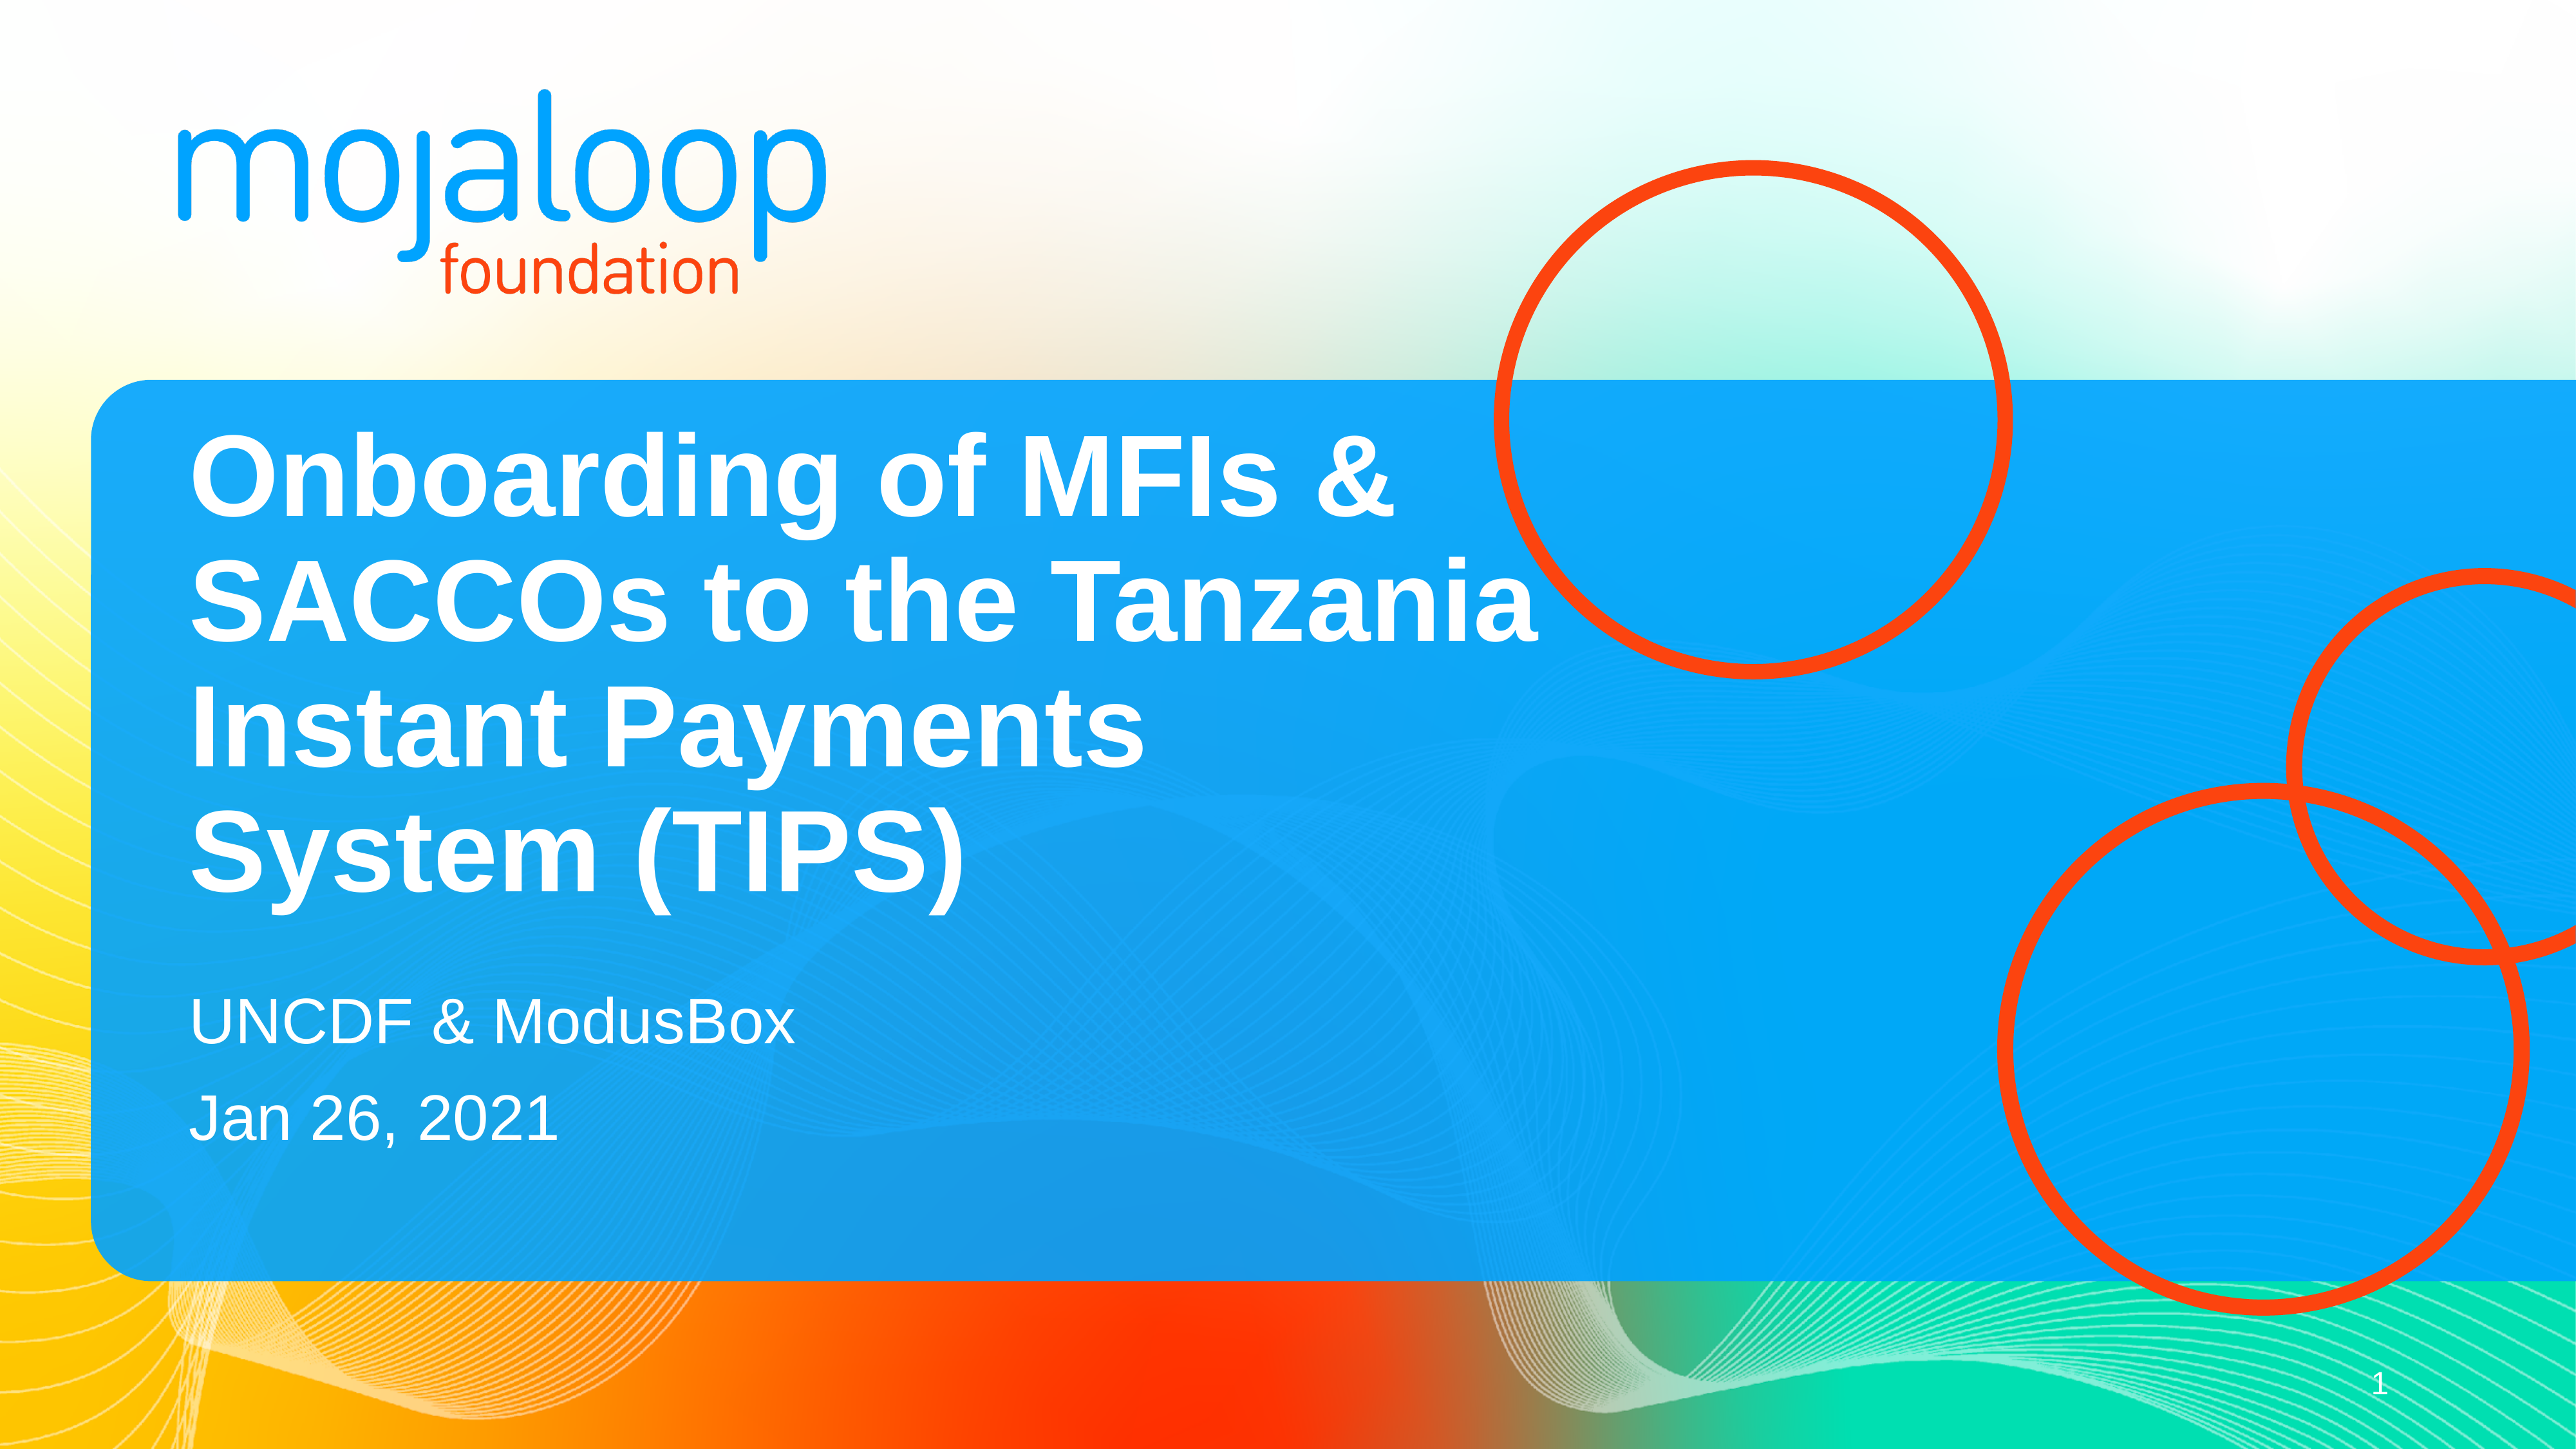

# Onboarding of MFIs & SACCOs to the Tanzania Instant Payments System (TIPS)
UNCDF & ModusBox
Jan 26, 2021

1